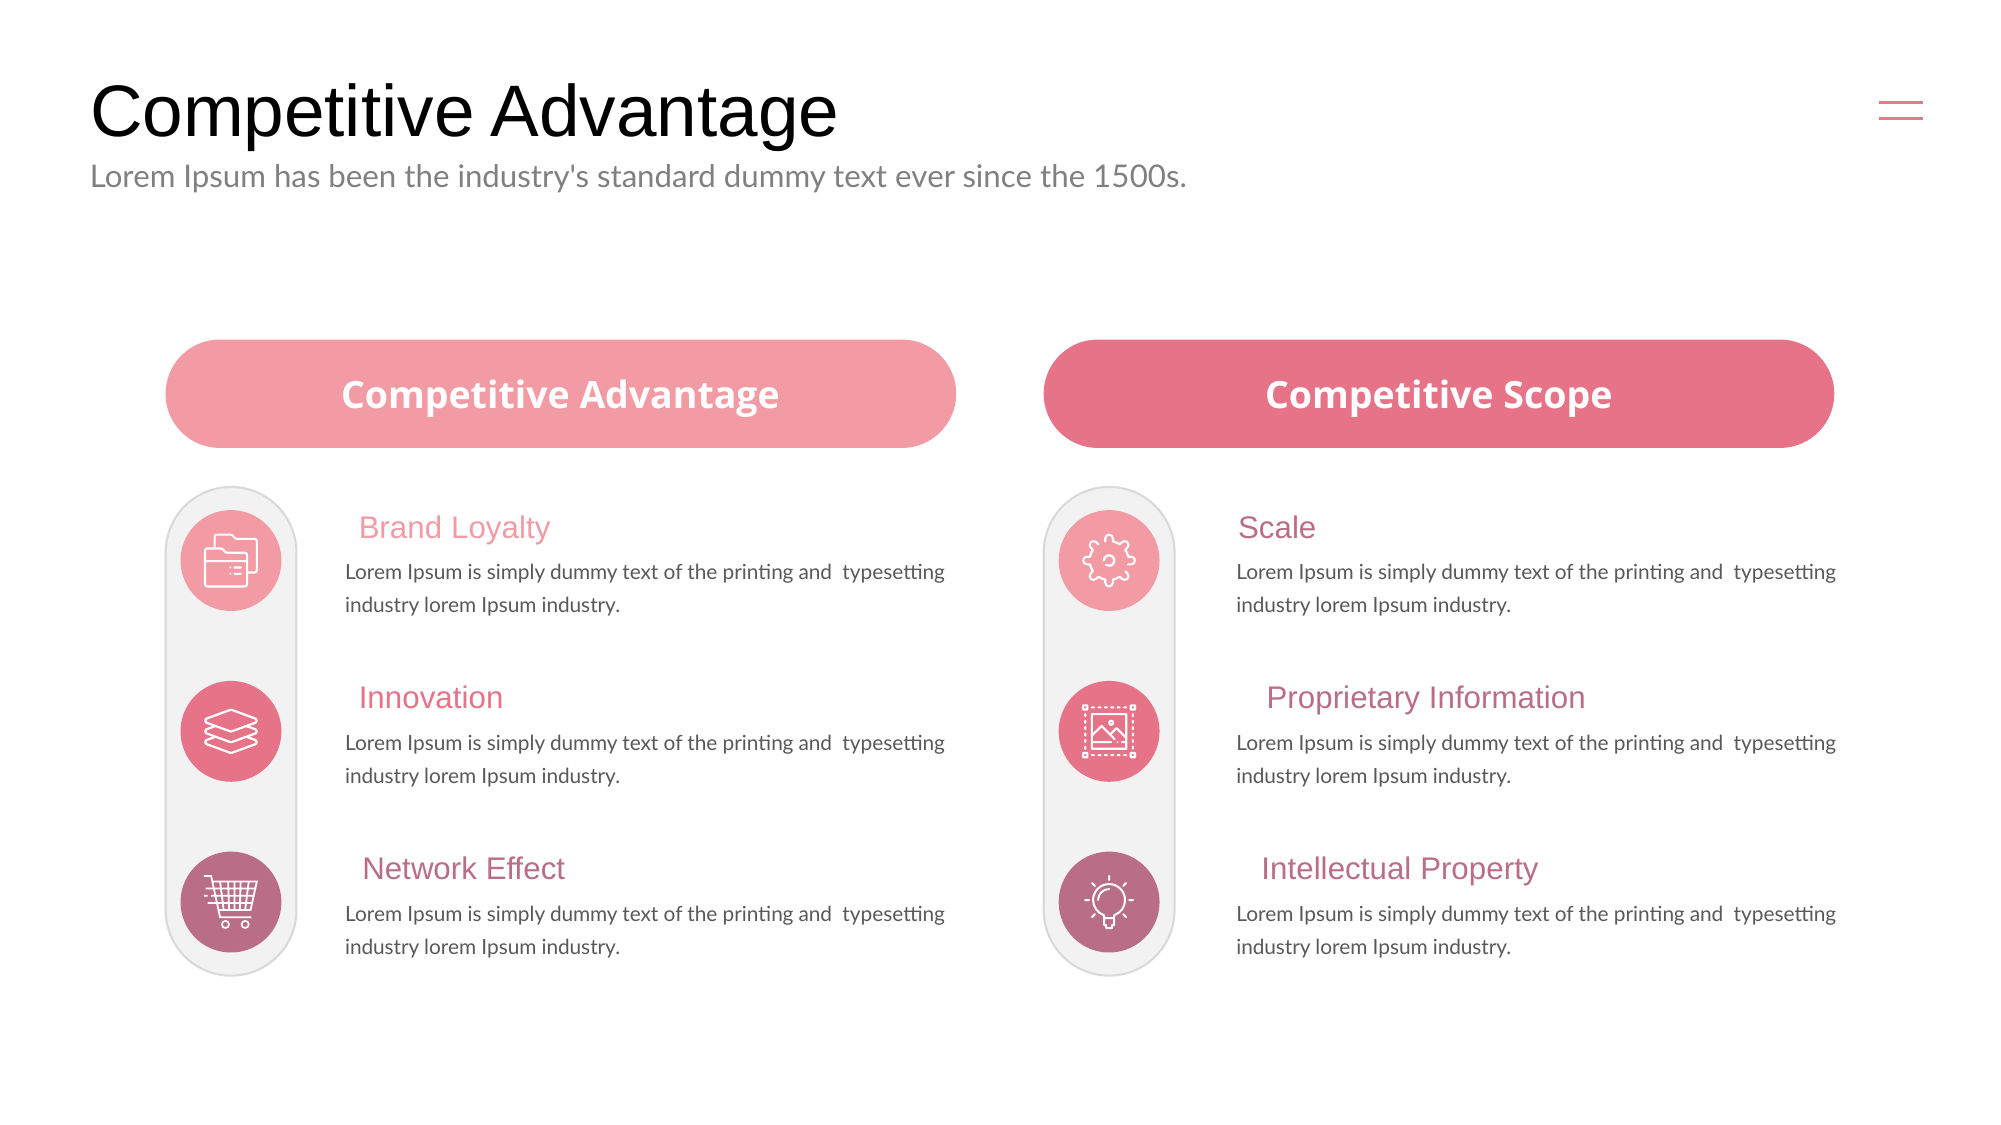

# Competitive Advantage
Lorem Ipsum has been the industry's standard dummy text ever since the 1500s.

Competitive Advantage
Competitive Scope

Brand Loyalty
Scale

Lorem Ipsum is simply dummy text of the printing and  typesetting industry lorem Ipsum industry.
Lorem Ipsum is simply dummy text of the printing and  typesetting industry lorem Ipsum industry.
Innovation
Proprietary Information

Lorem Ipsum is simply dummy text of the printing and  typesetting industry lorem Ipsum industry.
Lorem Ipsum is simply dummy text of the printing and  typesetting industry lorem Ipsum industry.
Network Effect
Intellectual Property

Lorem Ipsum is simply dummy text of the printing and  typesetting industry lorem Ipsum industry.
Lorem Ipsum is simply dummy text of the printing and  typesetting industry lorem Ipsum industry.